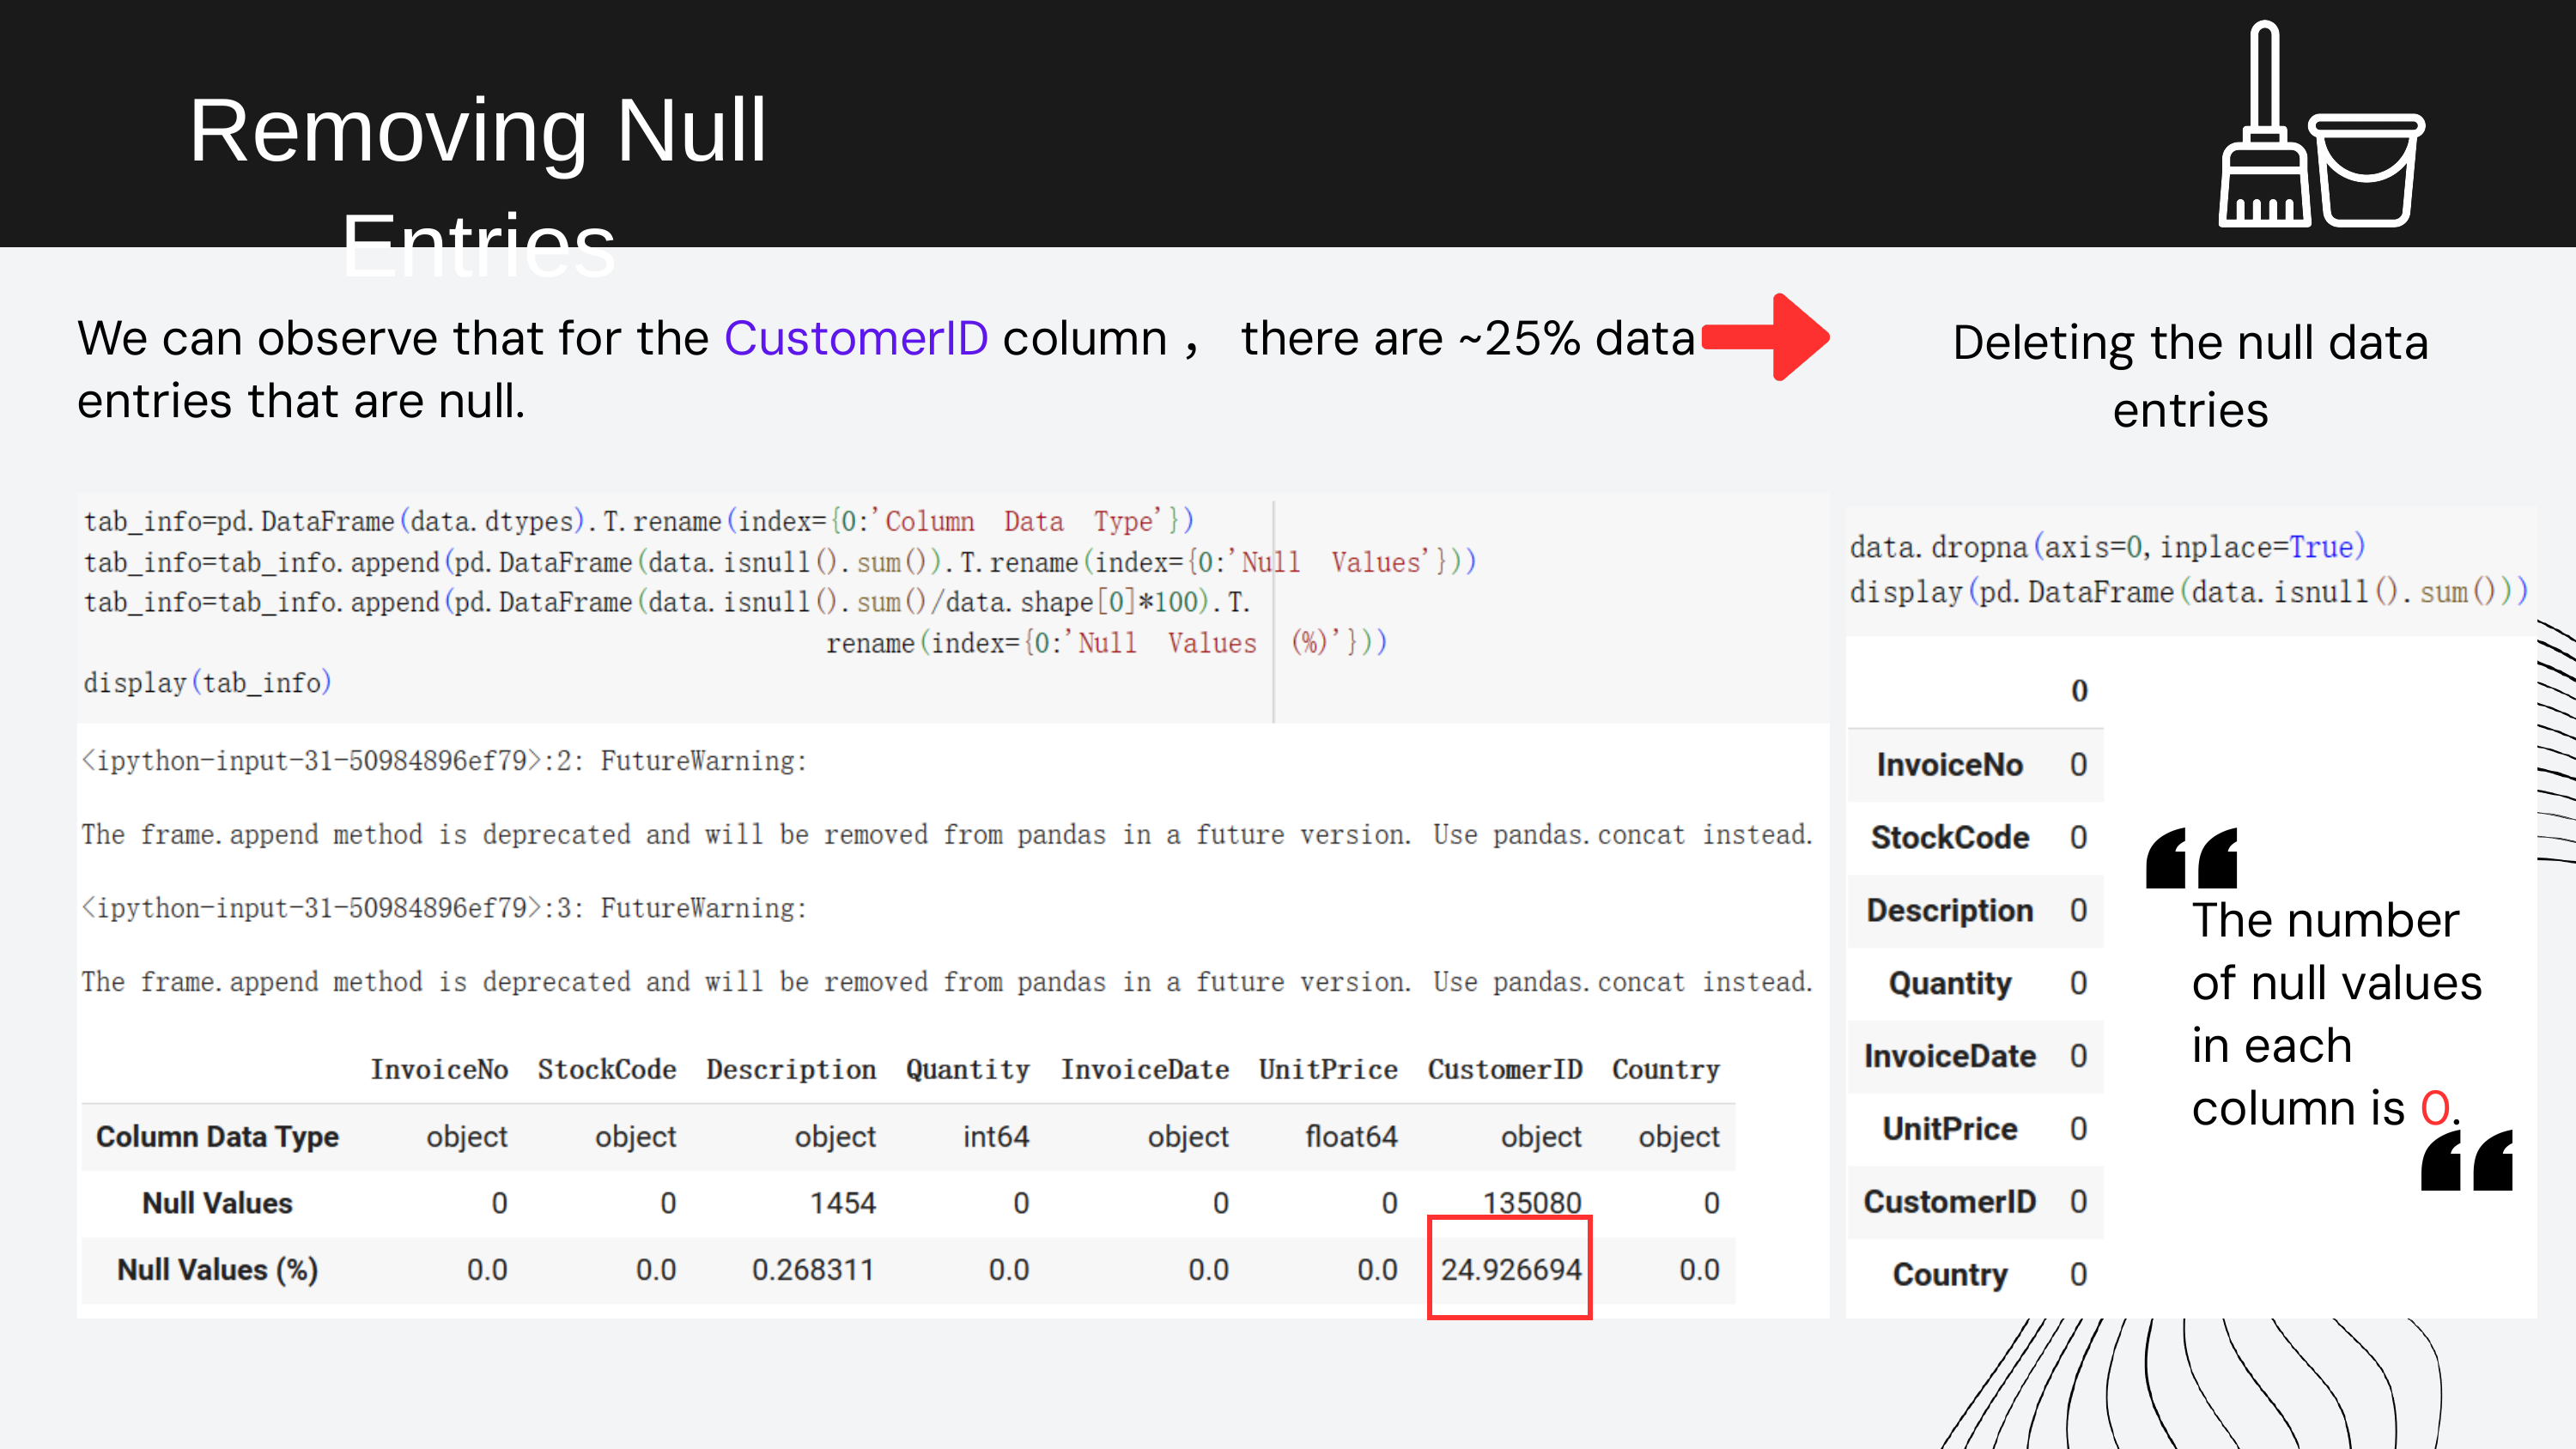

Removing Null Entries

Deleting the null data entries
We can observe that for the CustomerID column，there are ~25% data entries that are null.

The number of null values in each column is 0.